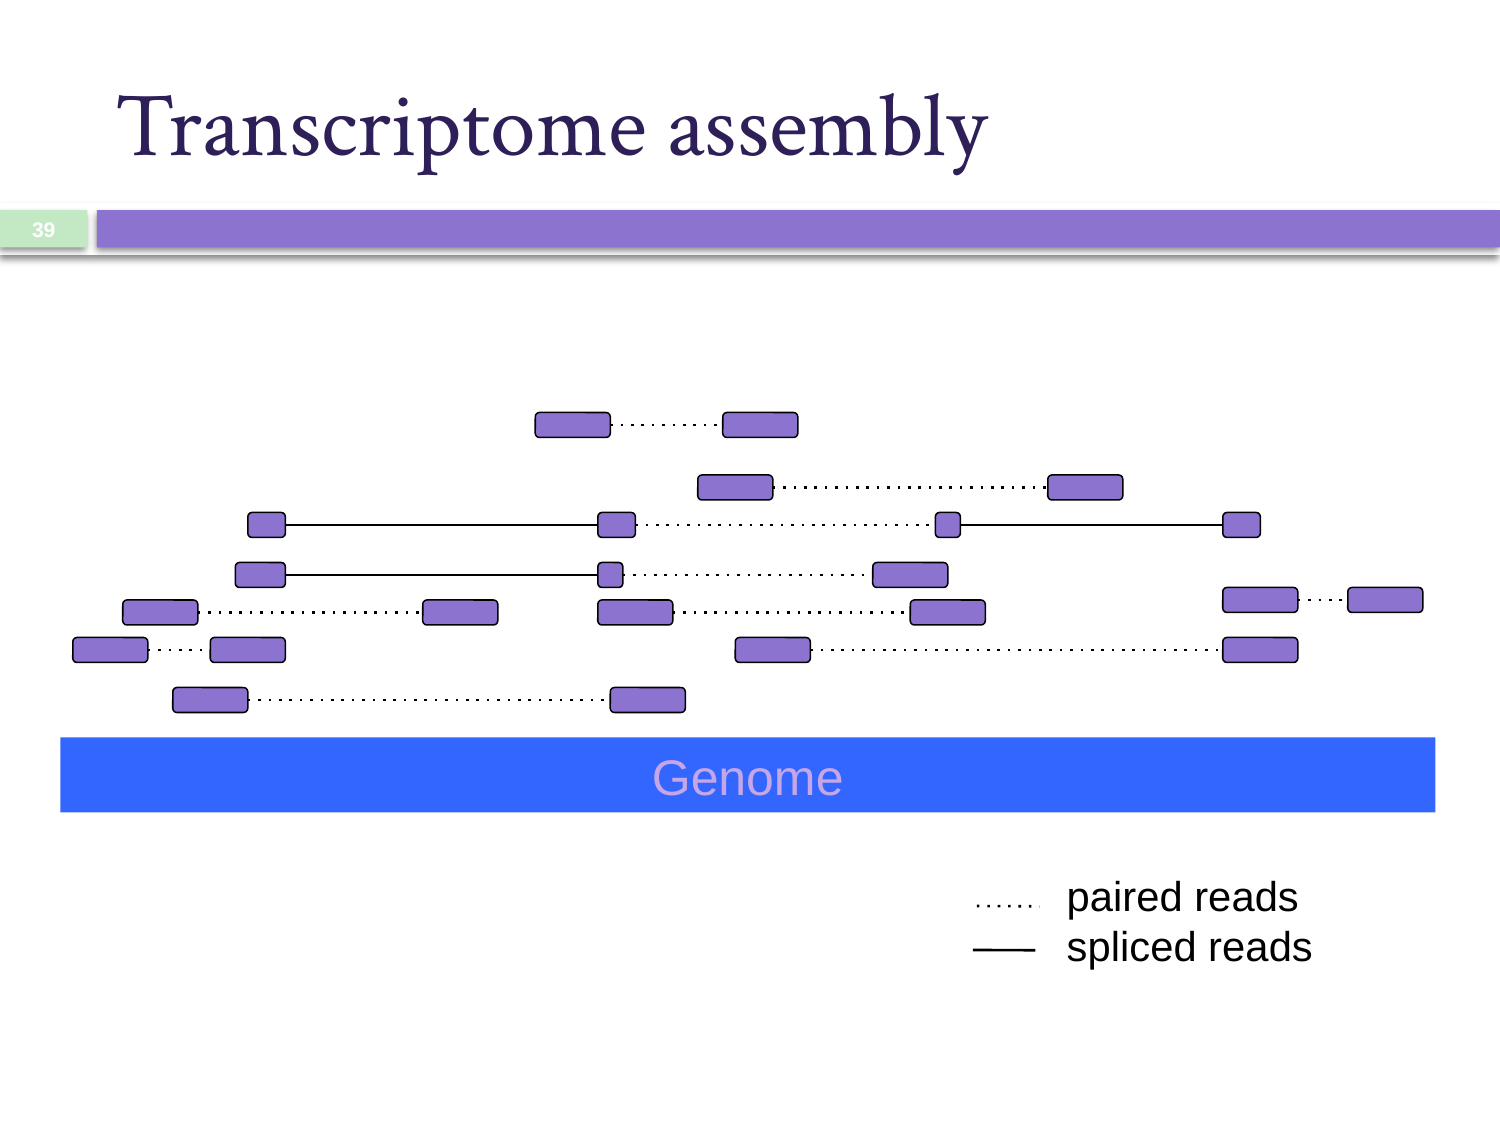

# Transcriptome assembly
39

Genome
paired reads
spliced reads